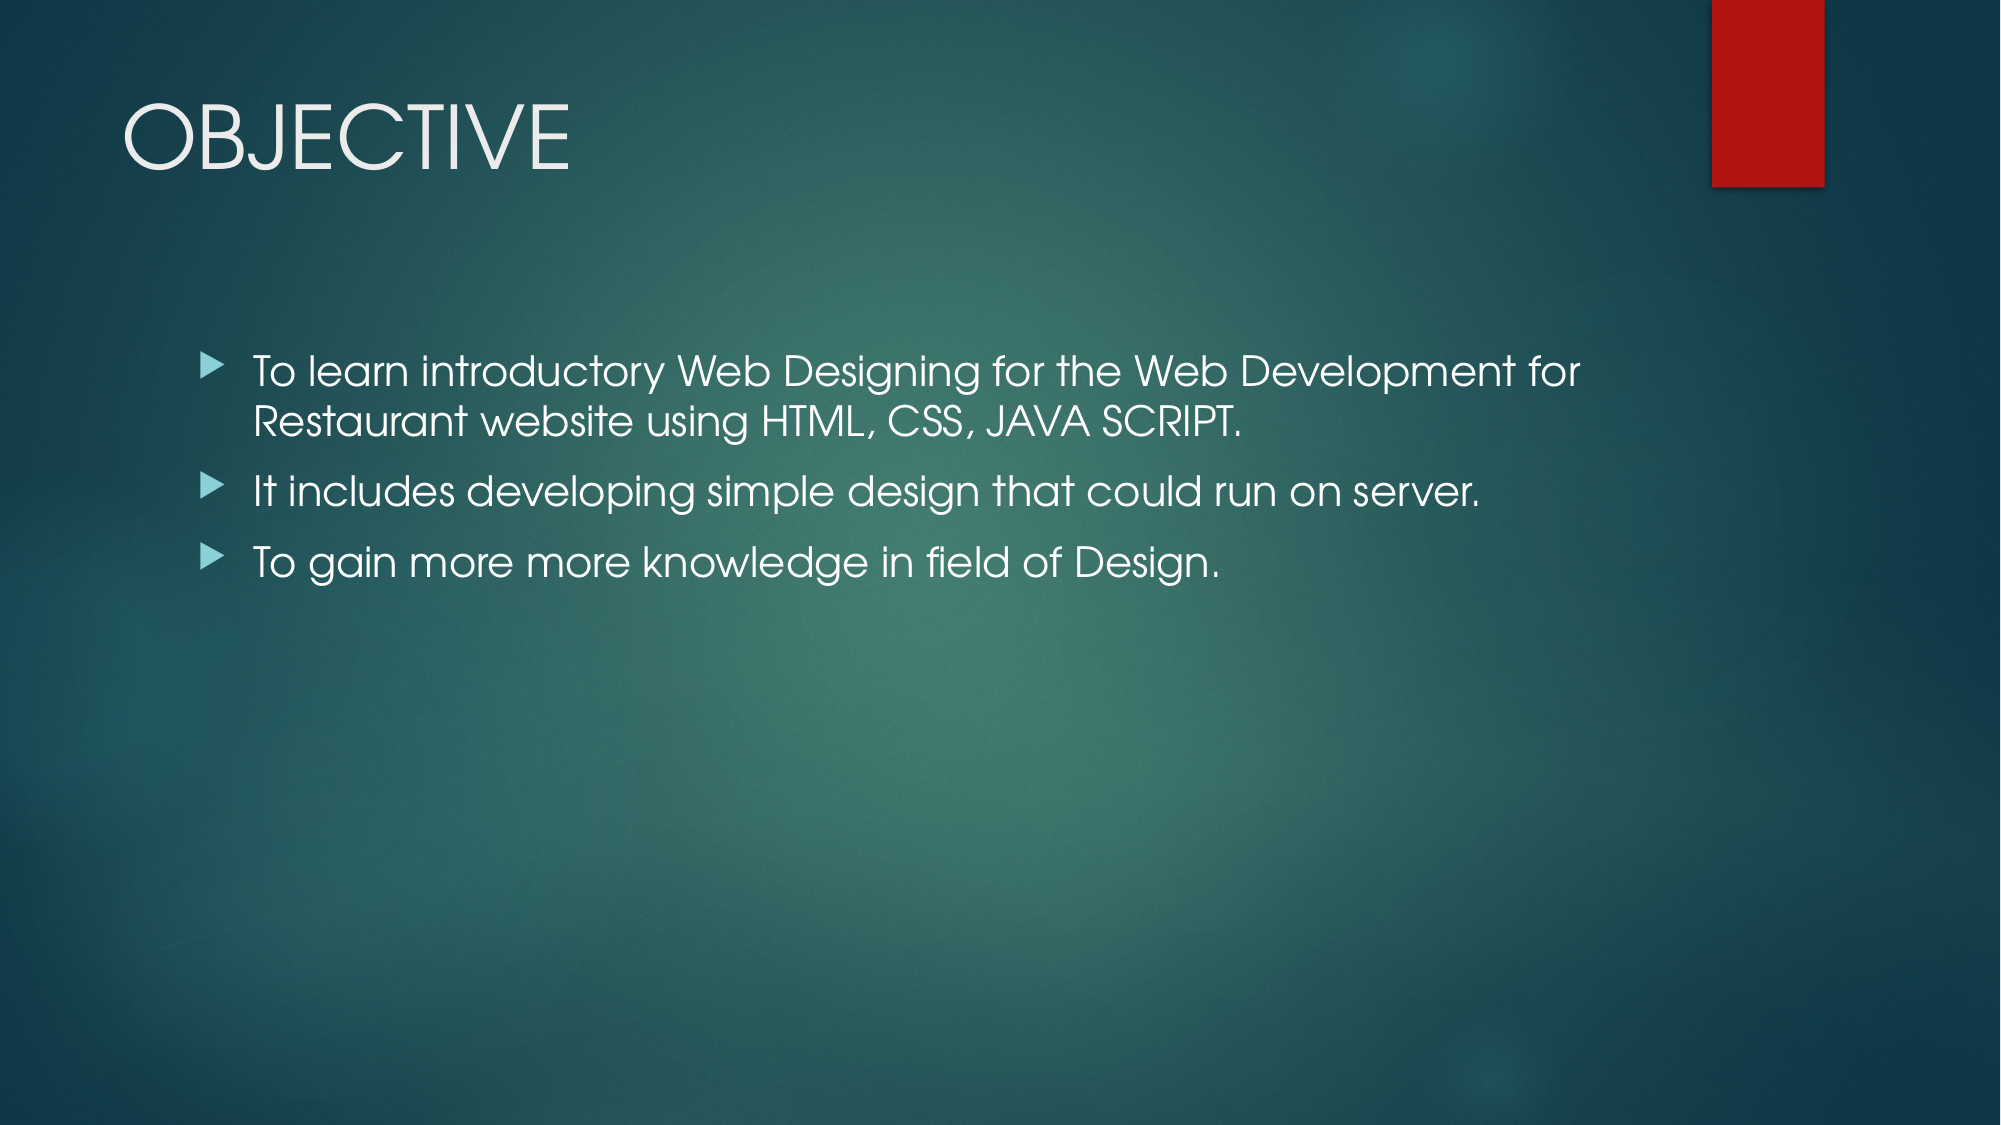

# OBJECTIVE
To learn introductory Web Designing for the Web Development for Restaurant website using HTML, CSS, JAVA SCRIPT.
It includes developing simple design that could run on server.
To gain more more knowledge in field of Design.